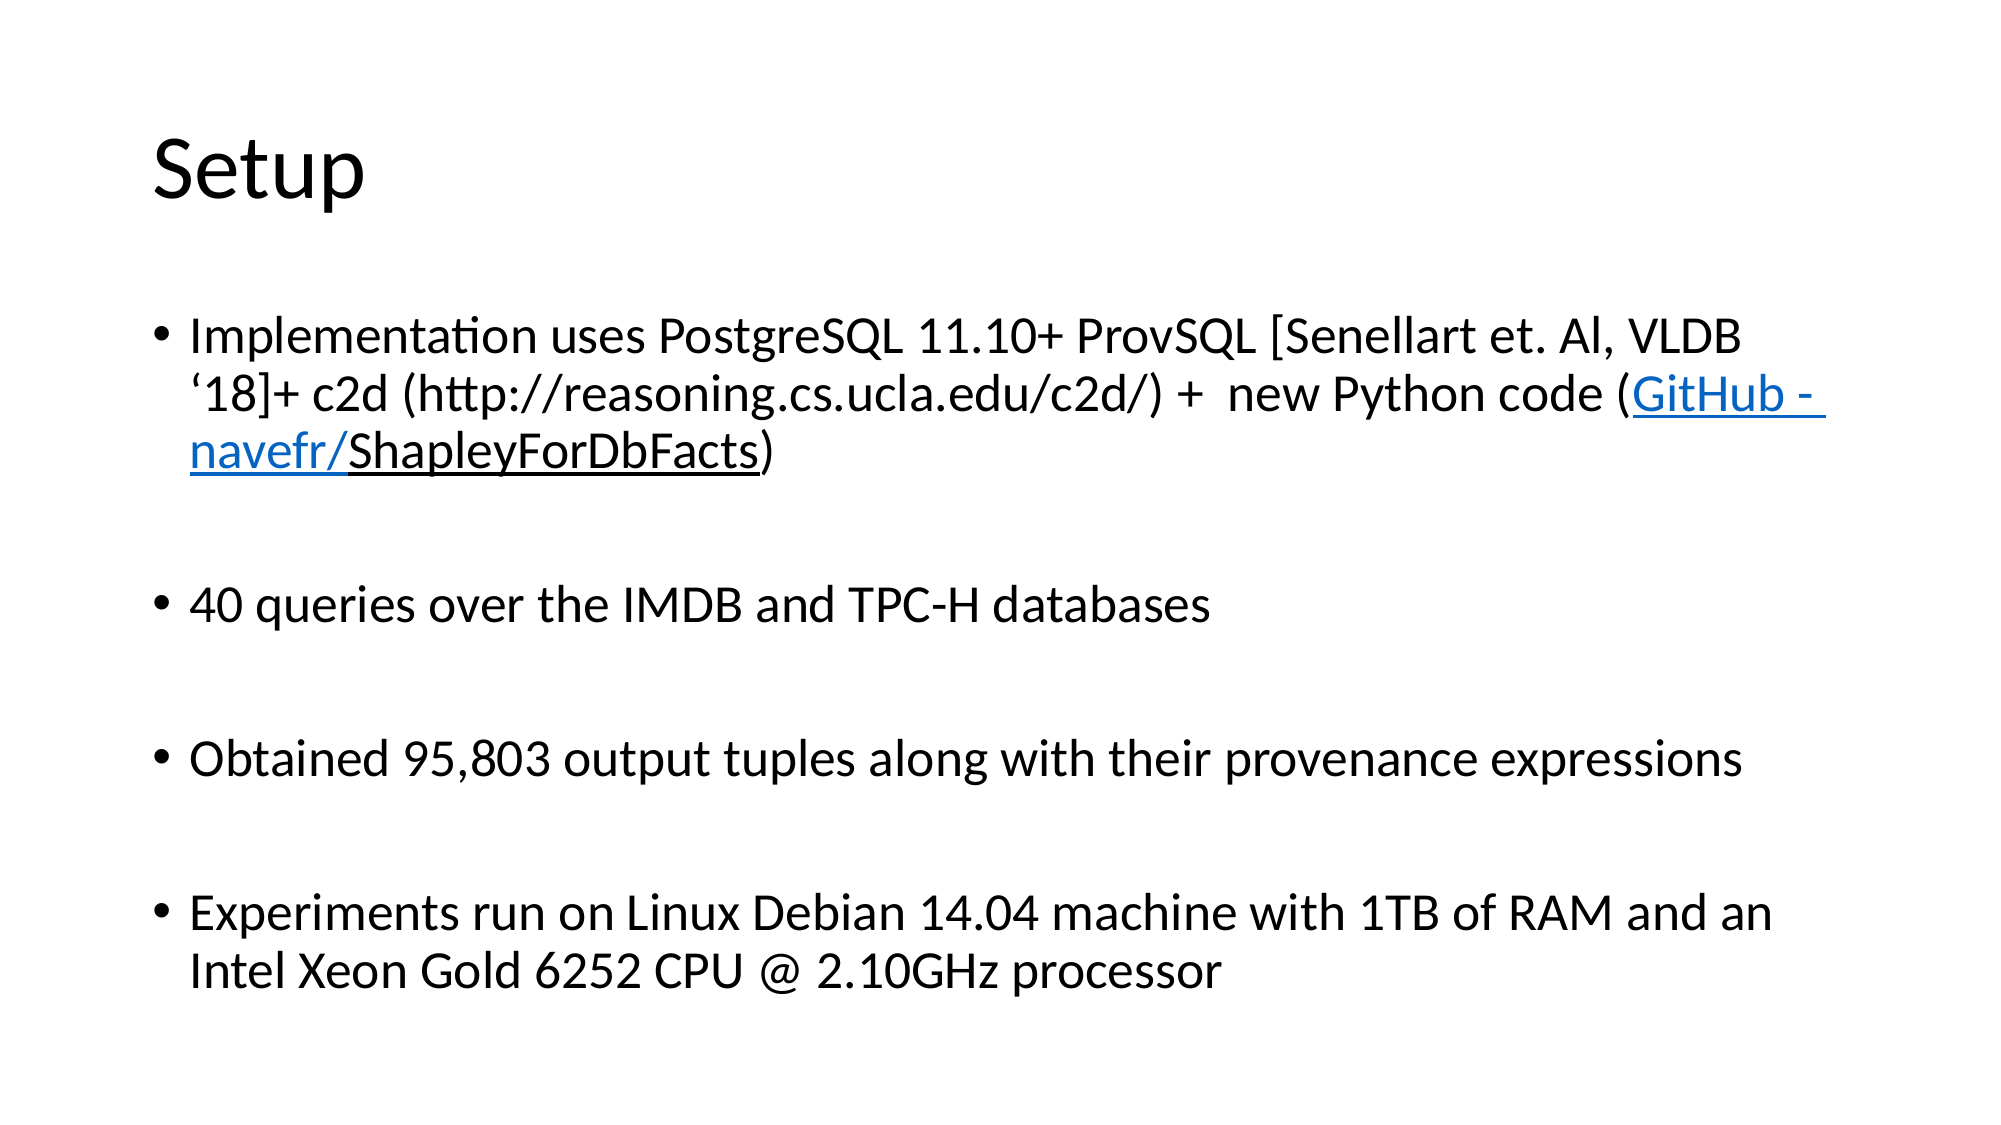

# Setup
Implementation uses PostgreSQL 11.10+ ProvSQL [Senellart et. Al, VLDB ‘18]+ c2d (http://reasoning.cs.ucla.edu/c2d/) +  new Python code (GitHub - navefr/ShapleyForDbFacts)

40 queries over the IMDB and TPC-H databases

Obtained 95,803 output tuples along with their provenance expressions

Experiments run on Linux Debian 14.04 machine with 1TB of RAM and an Intel Xeon Gold 6252 CPU @ 2.10GHz processor